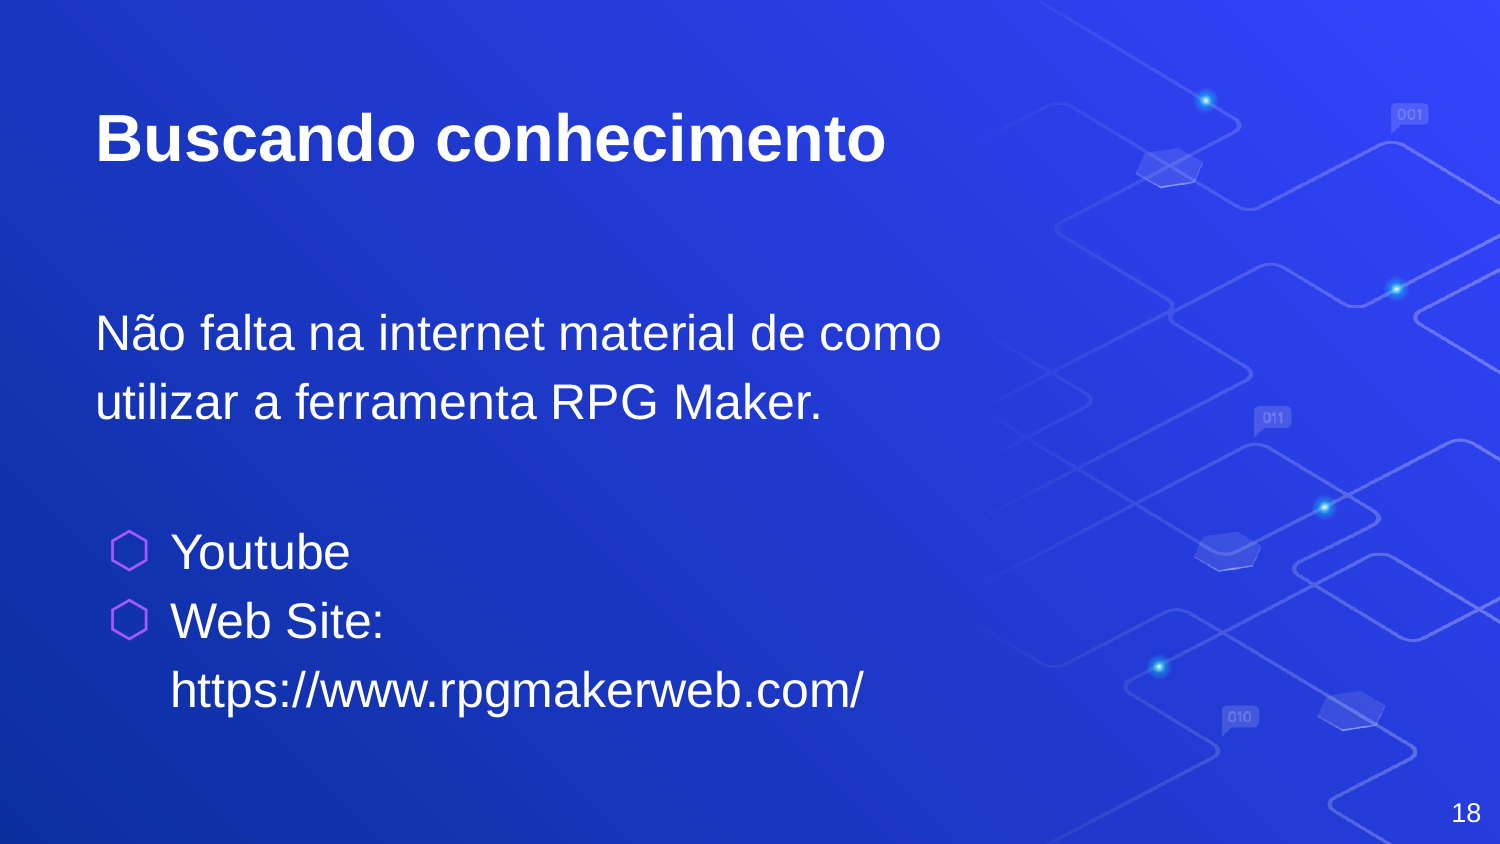

# Buscando conhecimento
Não falta na internet material de como utilizar a ferramenta RPG Maker.

Youtube
Web Site: https://www.rpgmakerweb.com/
18